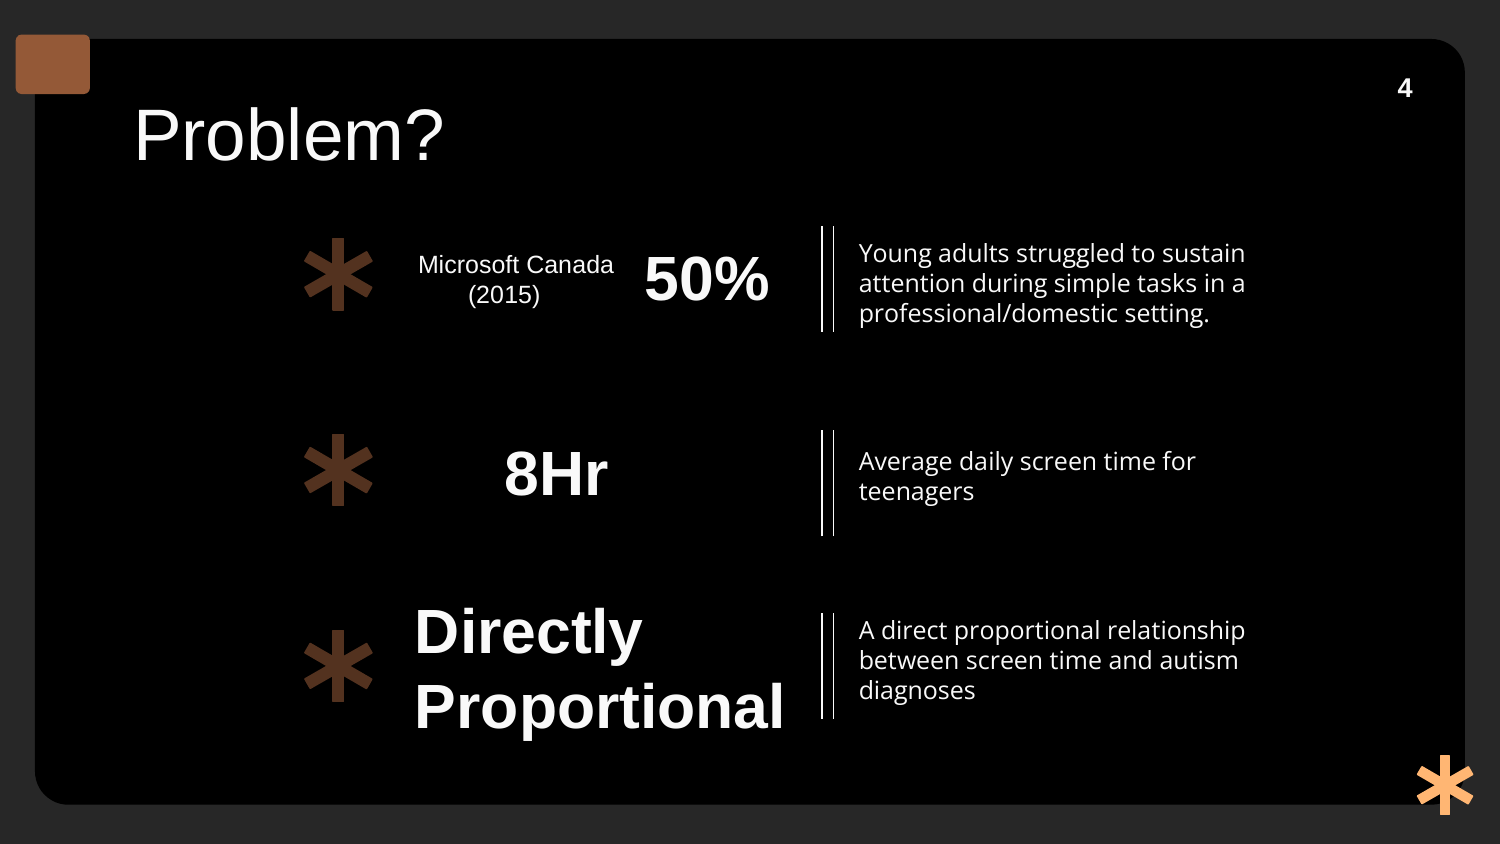

4
Problem?
Young adults struggled to sustain attention during simple tasks in a professional/domestic setting.
# 50%

Microsoft Canada (2015)
8Hr
Average daily screen time for teenagers

A direct proportional relationship between screen time and autism diagnoses
Directly Proportional